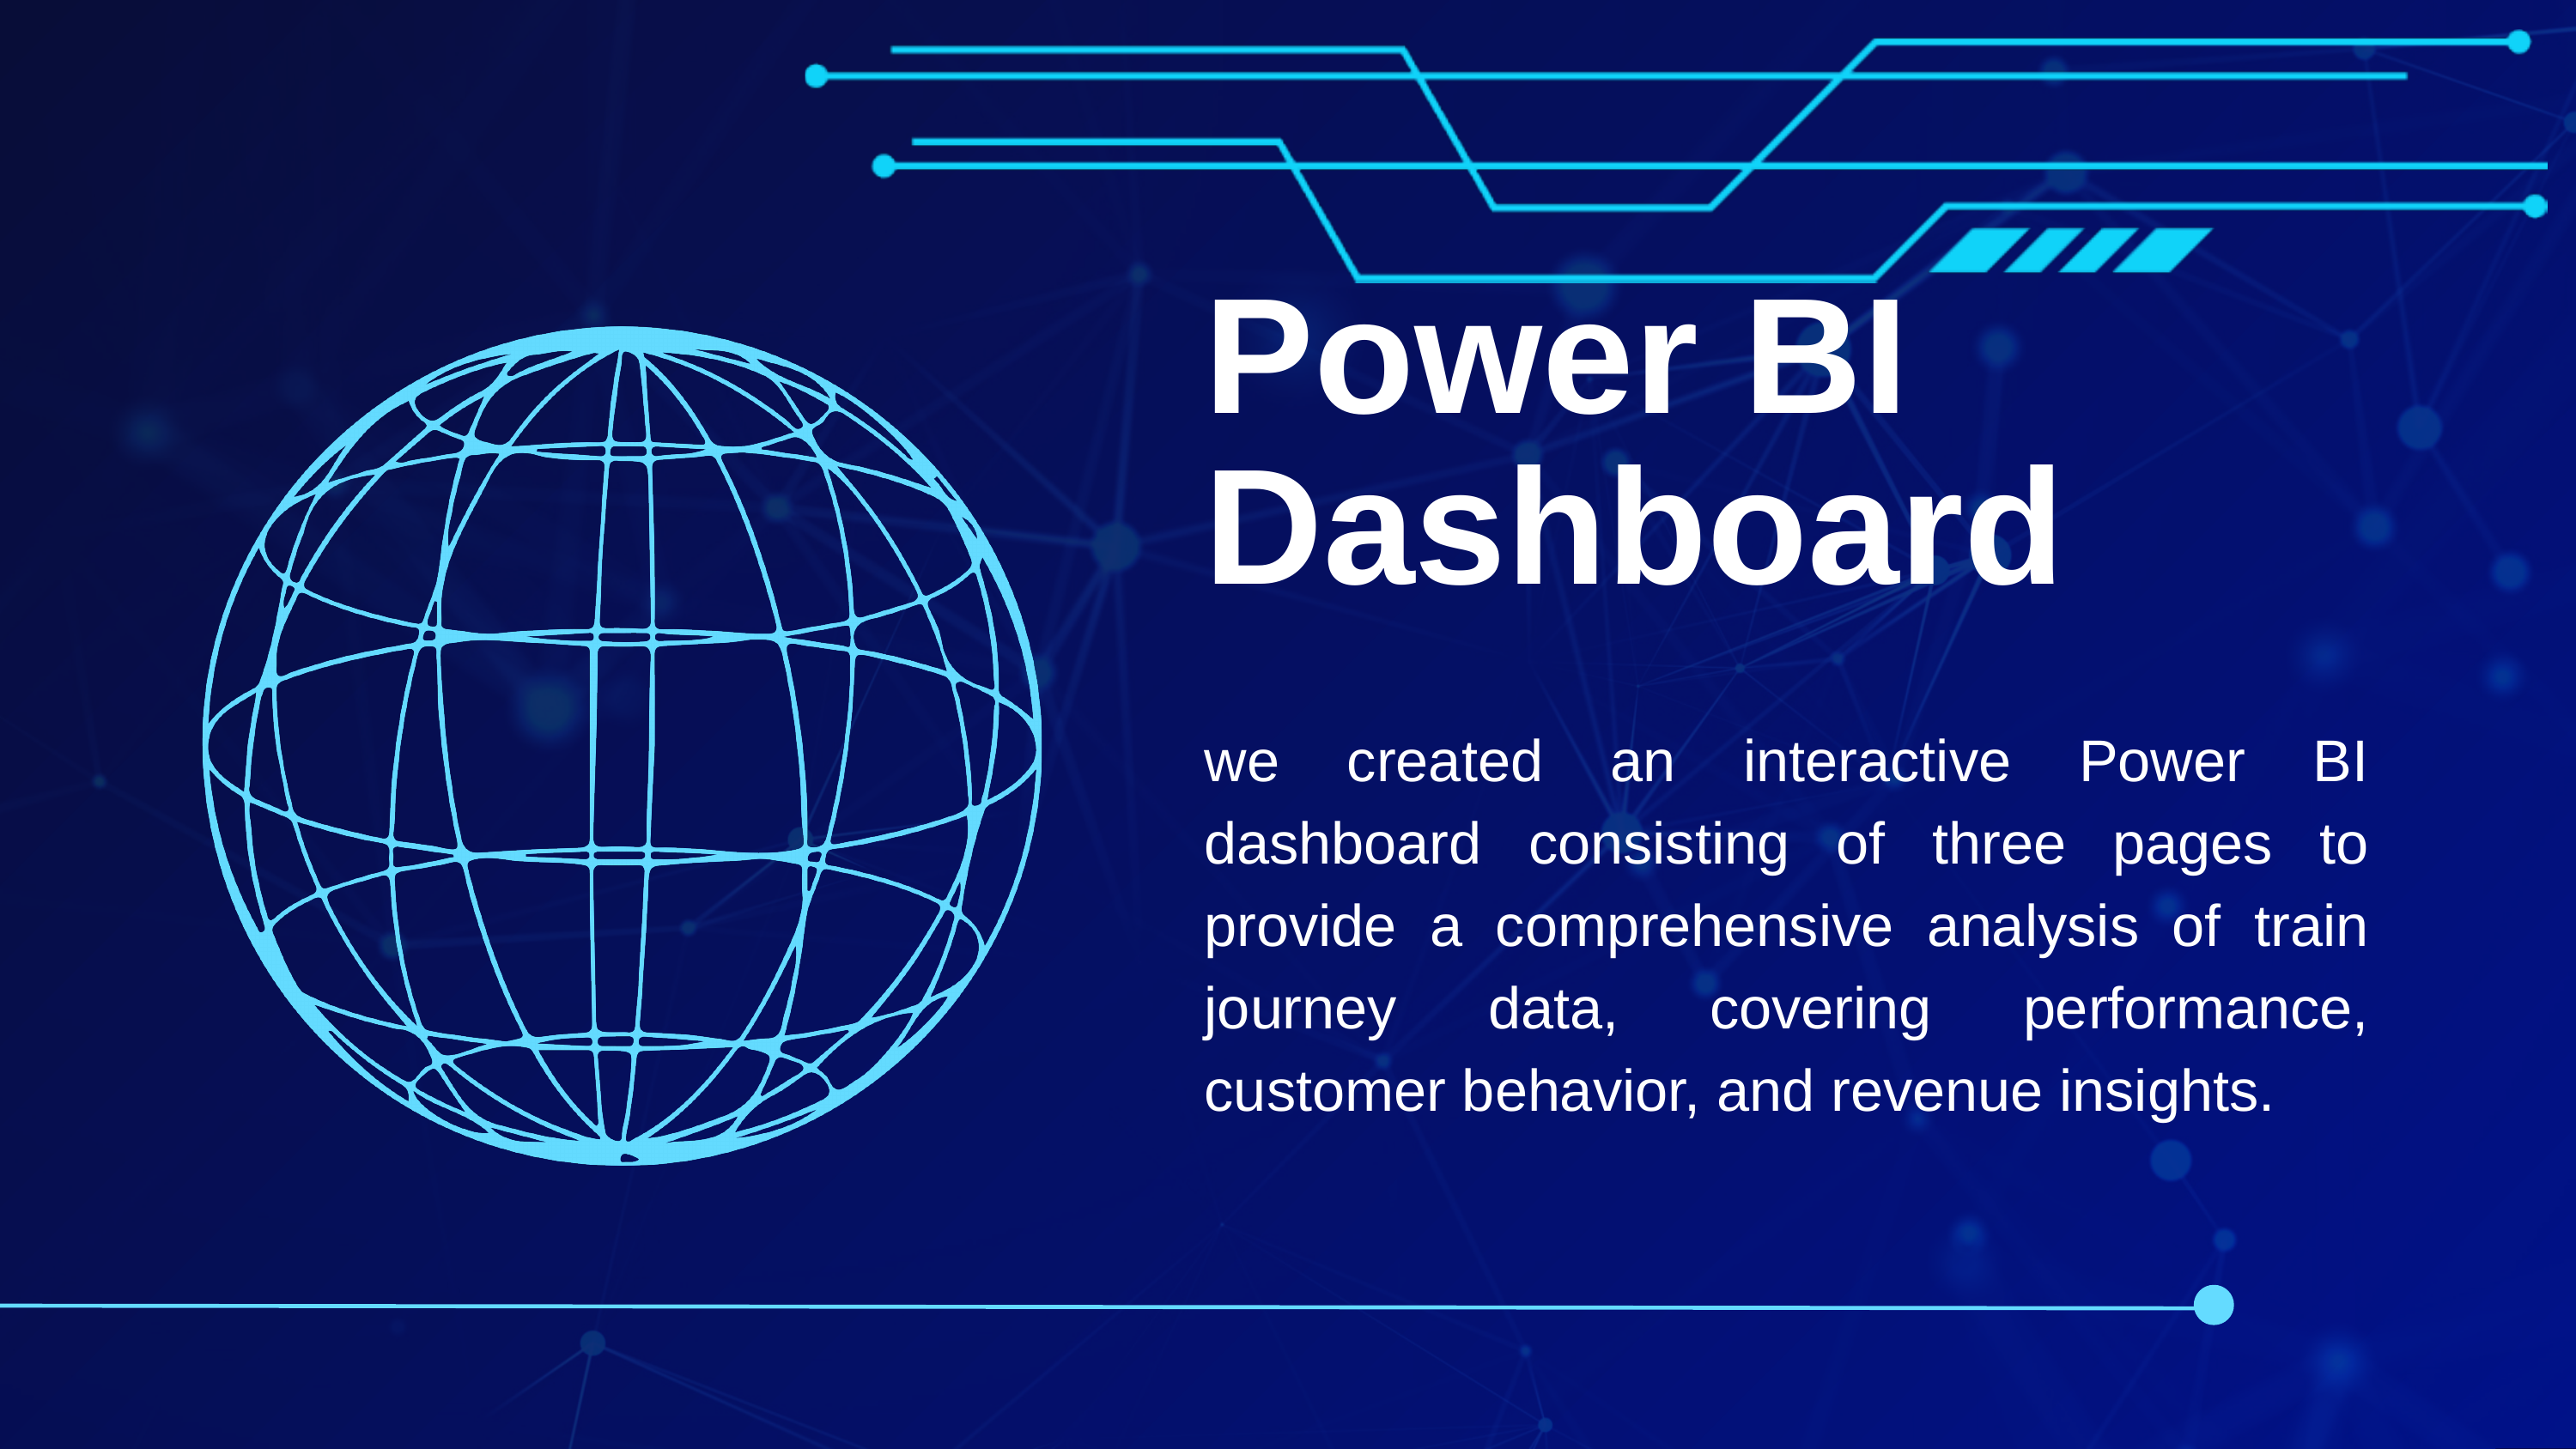

Power BI Dashboard

we created an interactive Power BI dashboard consisting of three pages to provide a comprehensive analysis of train journey data, covering performance, customer behavior, and revenue insights.